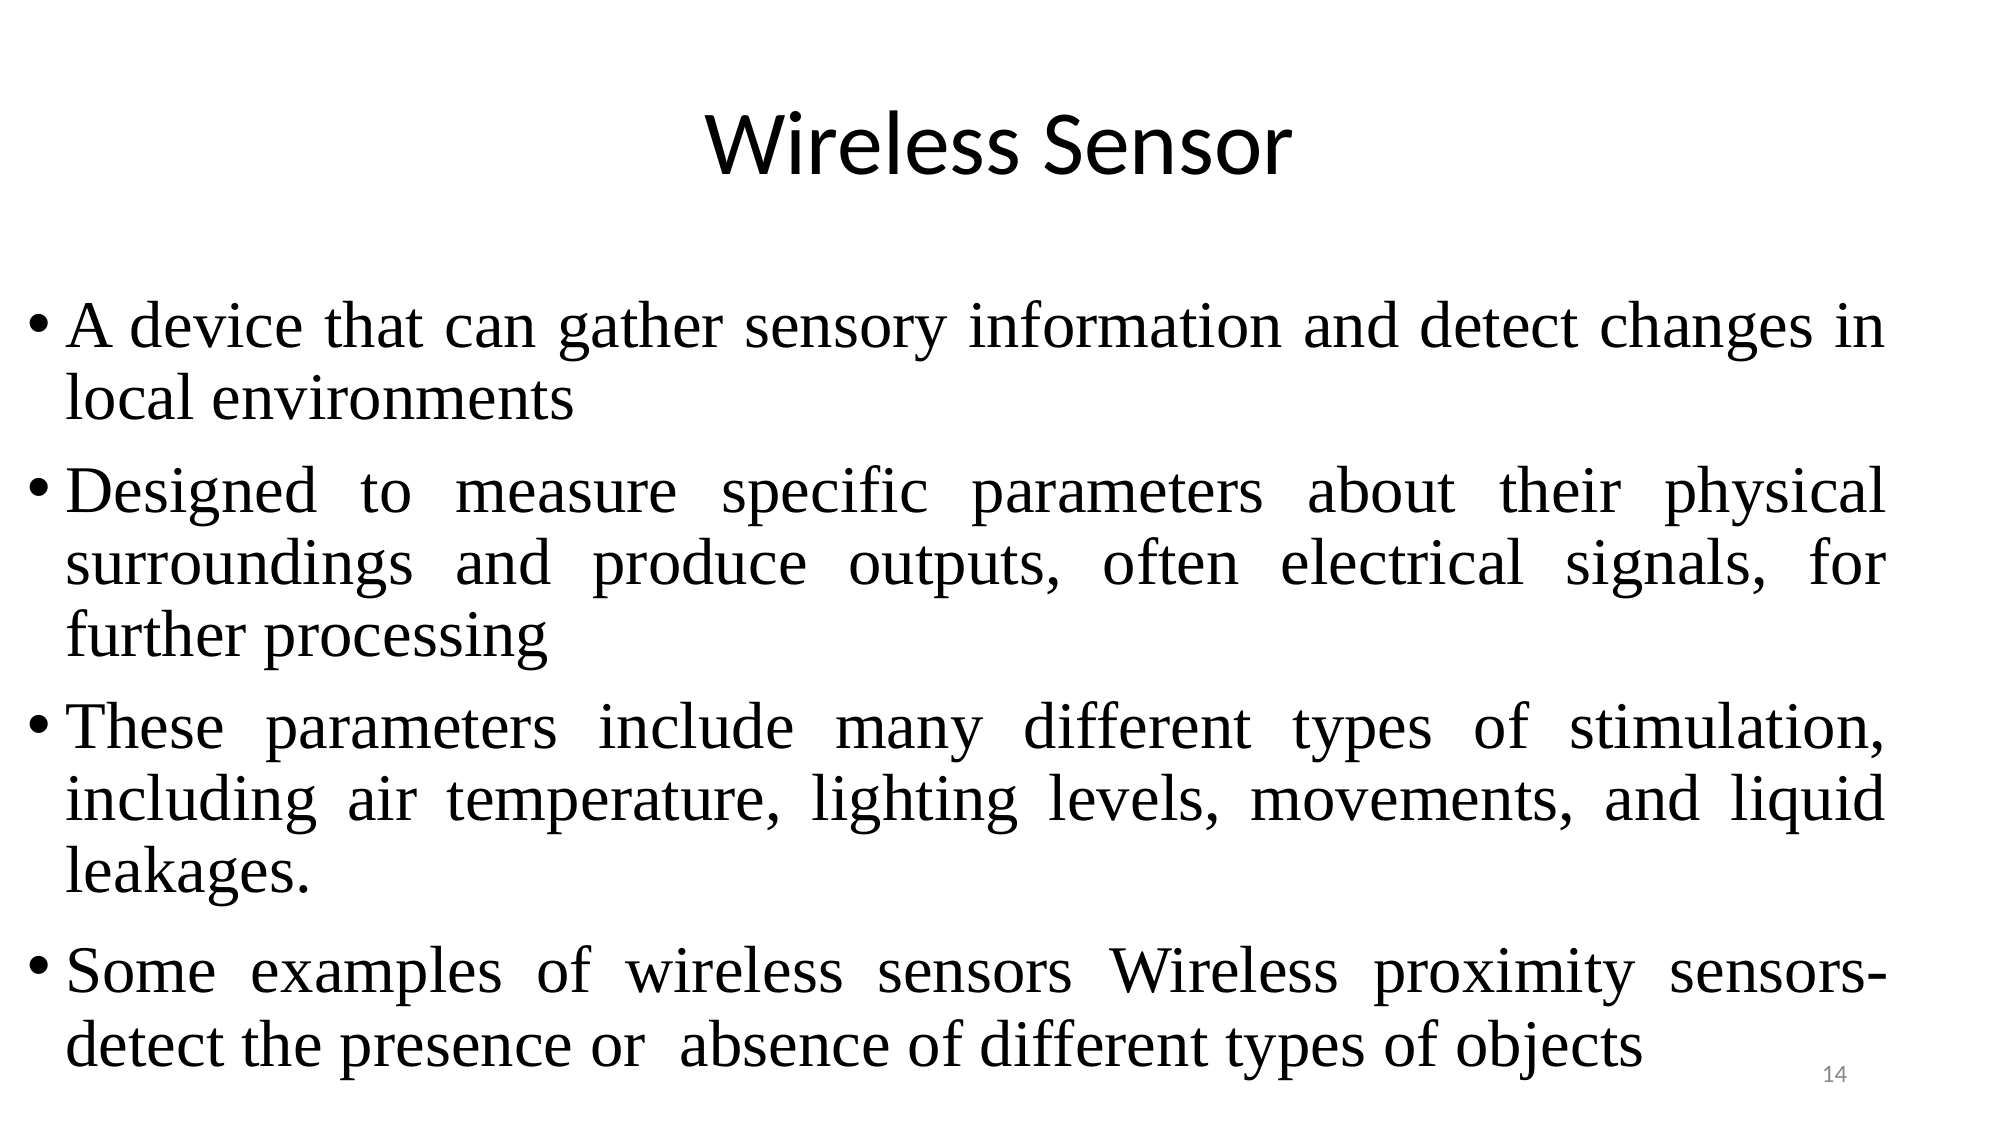

# Wireless Sensor
A device that can gather sensory information and detect changes in local environments
Designed to measure specific parameters about their physical surroundings and produce outputs, often electrical signals, for further processing
These parameters include many different types of stimulation, including air temperature, lighting levels, movements, and liquid leakages.
Some examples of wireless sensors Wireless proximity sensors- detect the presence or  absence of different types of objects

14